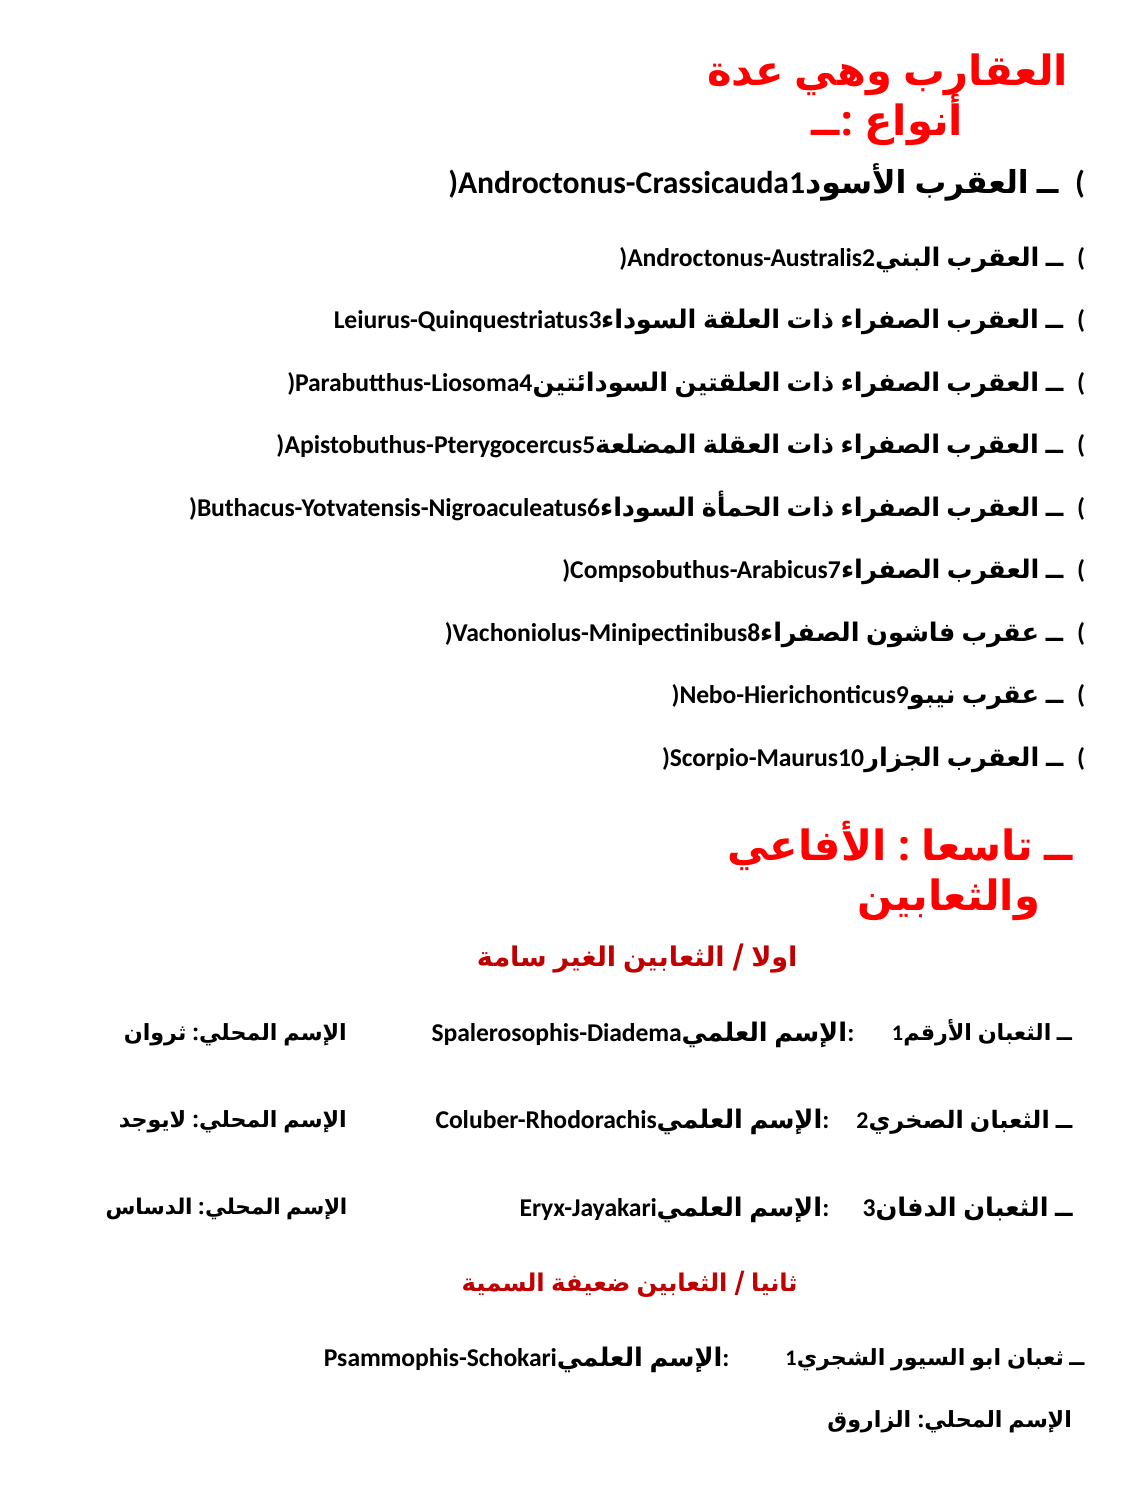

# العقارب وهي عدة أنواع :ــ
)Androctonus-Crassicauda1ــ العقرب الأسود  (

)Androctonus-Australis2ــ العقرب البني  (
Leiurus-Quinquestriatus3ــ العقرب الصفراء ذات العلقة السوداء  (
)Parabutthus-Liosoma4ــ العقرب الصفراء ذات العلقتين السودائتين  (
)Apistobuthus-Pterygocercus5ــ العقرب الصفراء ذات العقلة المضلعة  (
)Buthacus-Yotvatensis-Nigroaculeatus6ــ العقرب الصفراء ذات الحمأة السوداء  (
)Compsobuthus-Arabicus7ــ العقرب الصفراء  (
)Vachoniolus-Minipectinibus8ــ عقرب فاشون الصفراء  (
)Nebo-Hierichonticus9ــ عقرب نيبو  (
)Scorpio-Maurus10ــ العقرب الجزار  (
ــ تاسعا : الأفاعي والثعابين
اولا / الثعابين الغير سامة
الإسم المحلي: ثروان
Spalerosophis-Diademaالإسم العلمي:
1ــ الثعبان الأرقم
الإسم المحلي: لايوجد
Coluber-Rhodorachisالإسم العلمي:
2ــ الثعبان الصخري
الإسم المحلي: الدساس
Eryx-Jayakariالإسم العلمي:
3ــ الثعبان الدفان
ثانيا / الثعابين ضعيفة السمية
Psammophis-Schokariالإسم العلمي:
1ــ ثعبان ابو السيور الشجري
الإسم المحلي: الزاروق